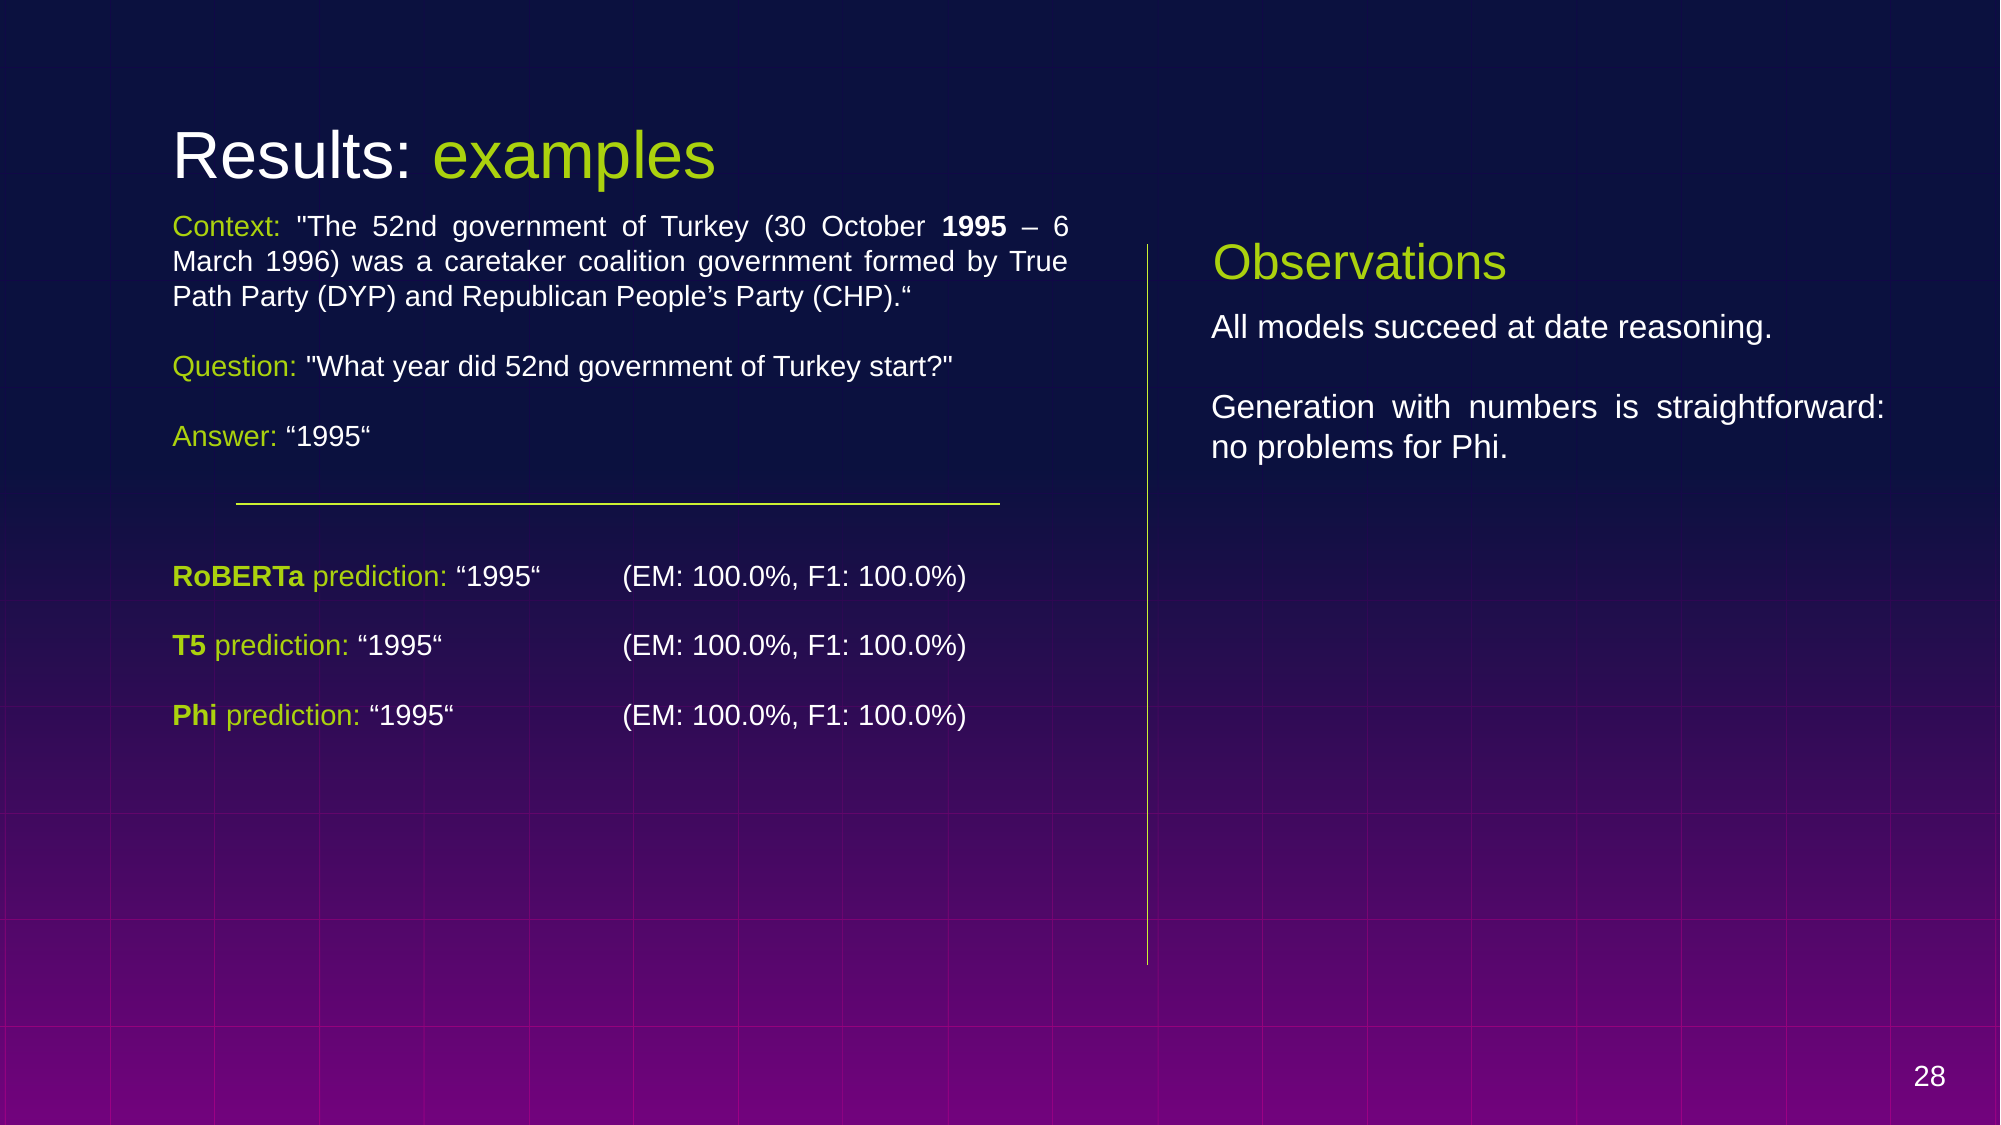

# Results: examples
Context: "The 52nd government of Turkey (30 October 1995 – 6 March 1996) was a caretaker coalition government formed by True Path Party (DYP) and Republican People’s Party (CHP).“

Question: "What year did 52nd government of Turkey start?"

Answer: “1995“

RoBERTa prediction: “1995“ 	(EM: 100.0%, F1: 100.0%)

T5 prediction: “1995“ 		(EM: 100.0%, F1: 100.0%)

Phi prediction: “1995“ 		(EM: 100.0%, F1: 100.0%)

Observations
All models succeed at date reasoning.

Generation with numbers is straightforward: no problems for Phi.
28